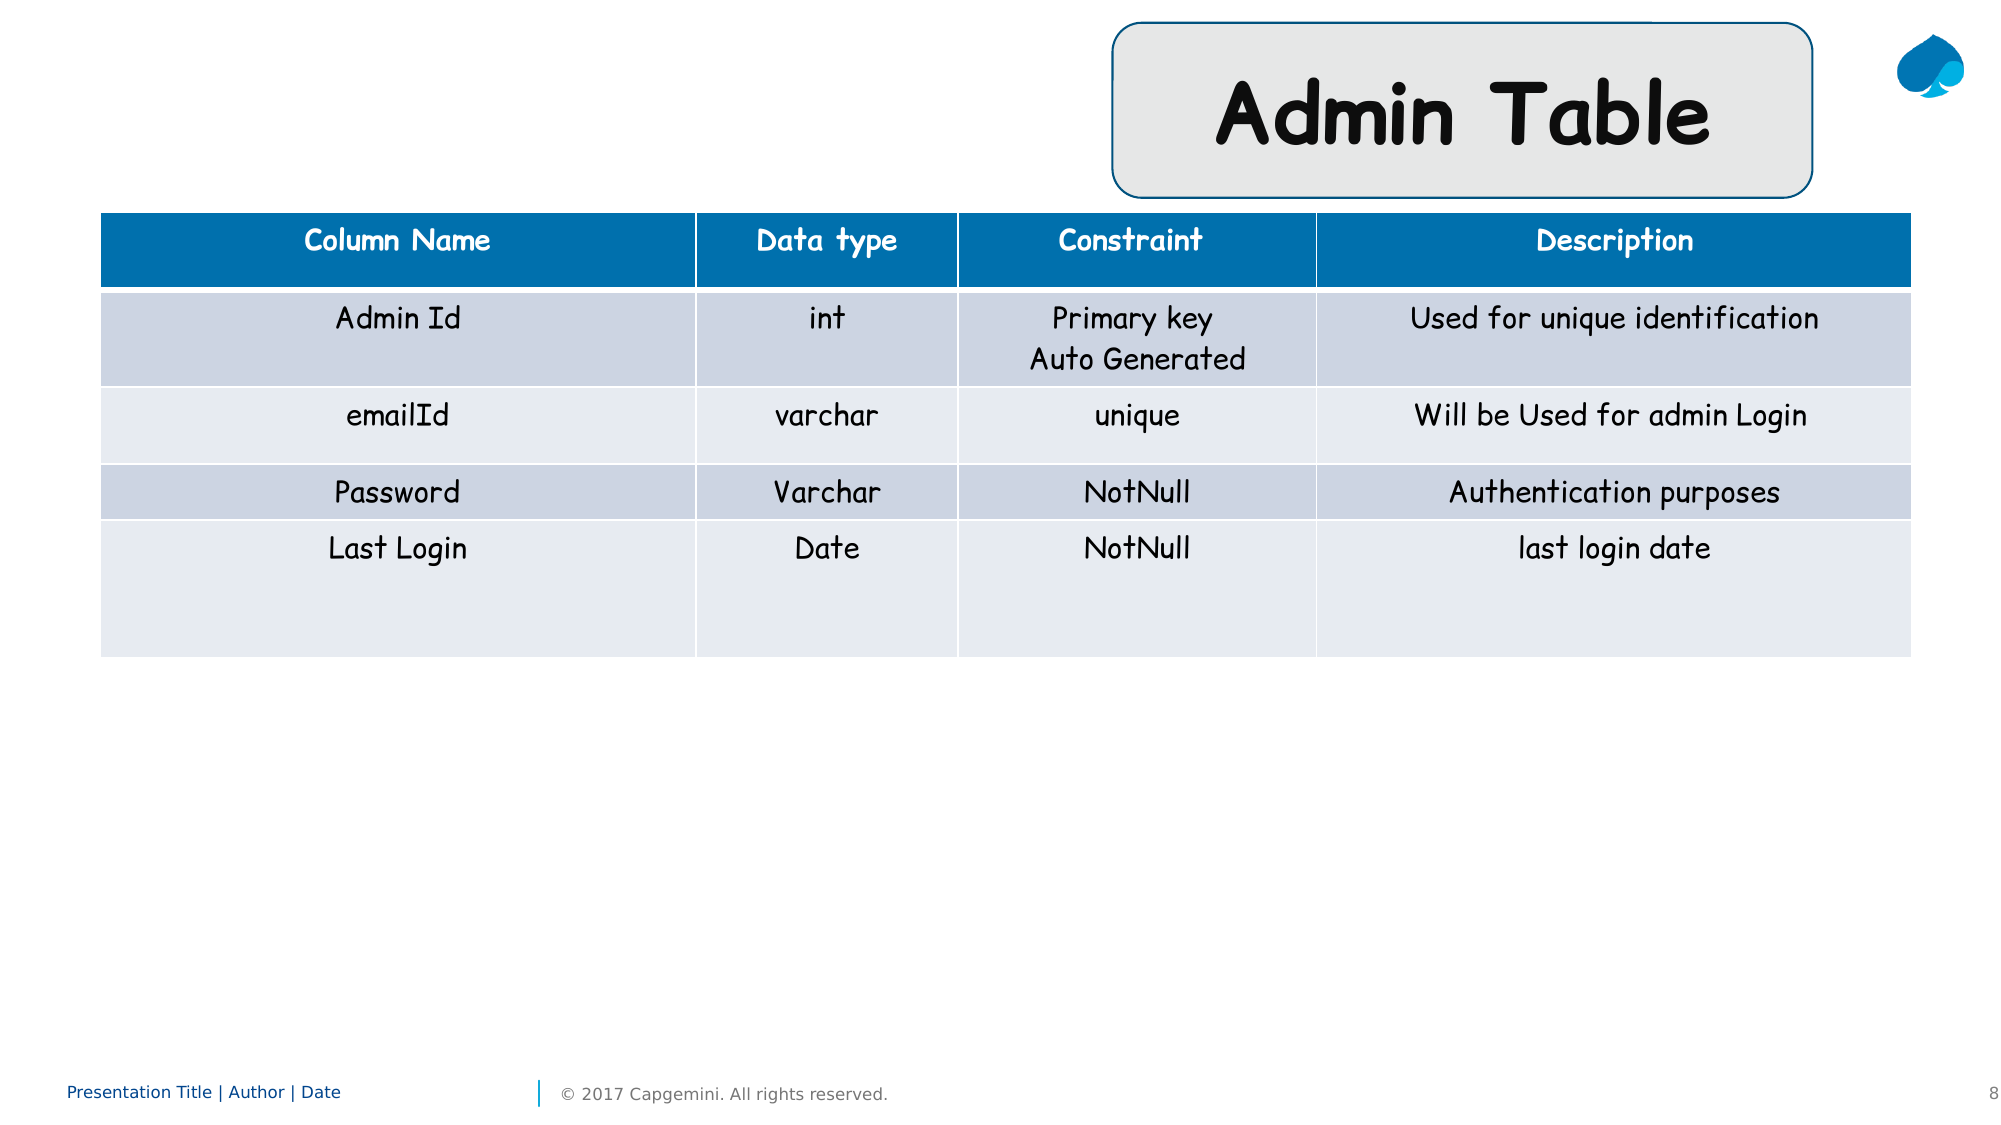

Admin Table
| Column Name | Data type | Constraint | Description |
| --- | --- | --- | --- |
| Admin Id | int | Primary key Auto Generated | Used for unique identification |
| emailId | varchar | unique | Will be Used for admin Login |
| Password | Varchar | NotNull | Authentication purposes |
| Last Login | Date | NotNull | last login date |